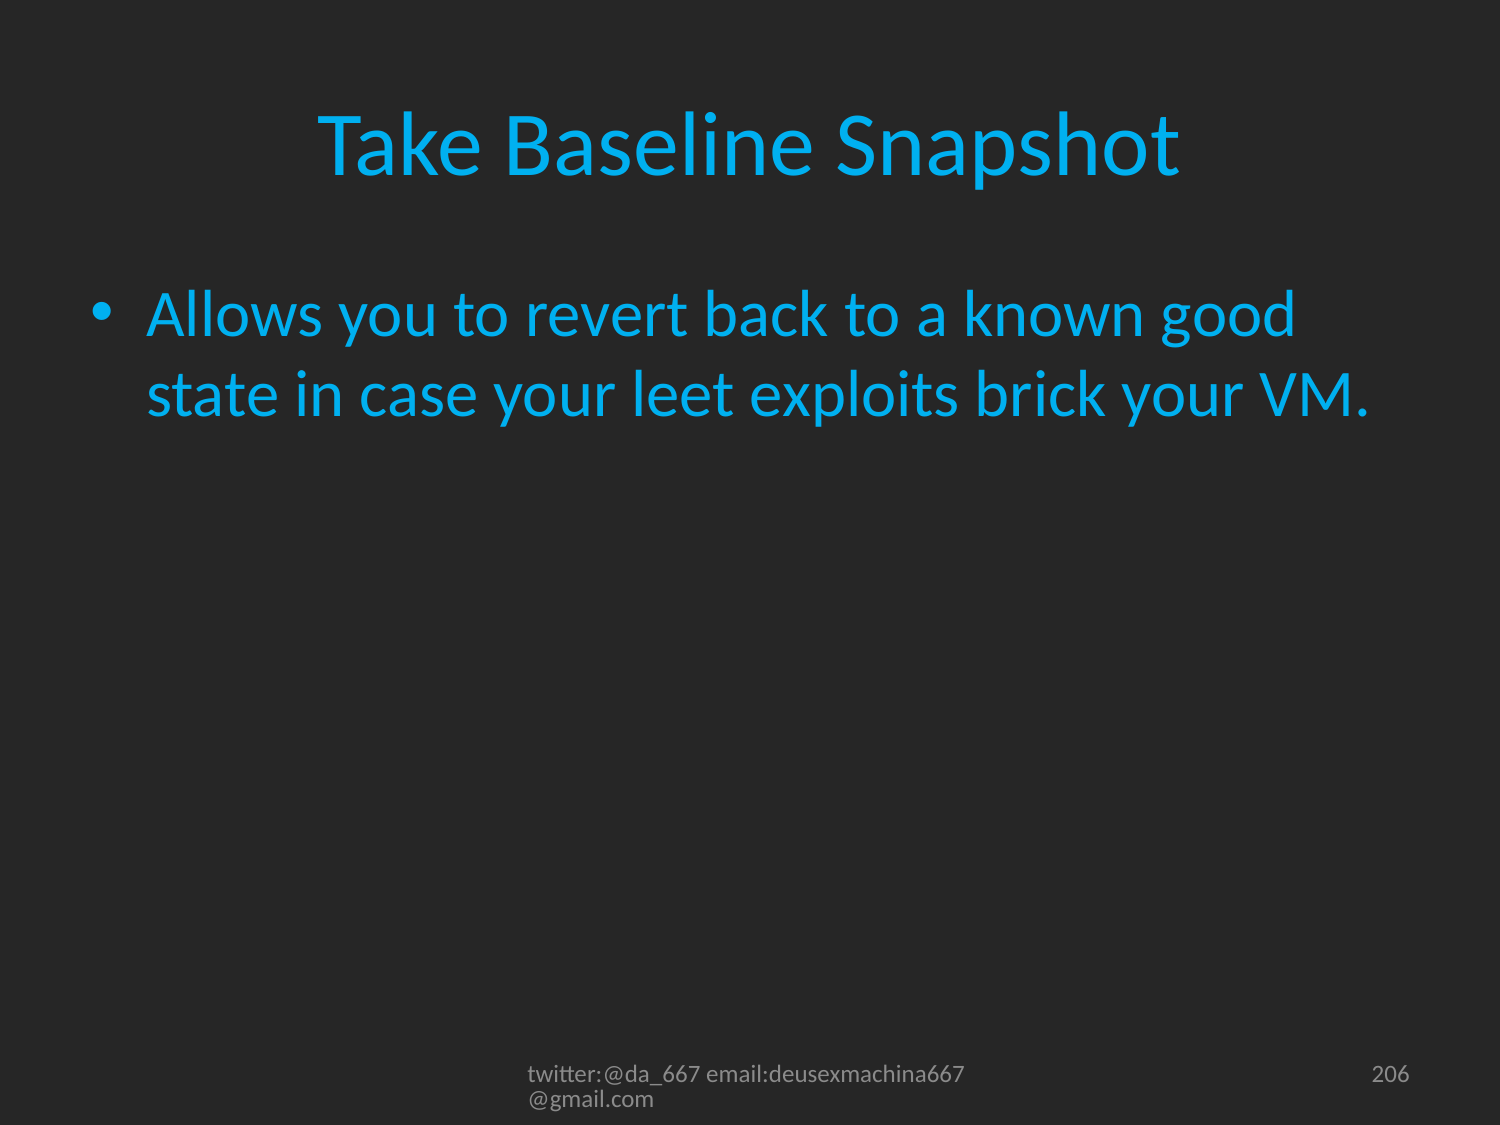

# Take Baseline Snapshot
Allows you to revert back to a known good state in case your leet exploits brick your VM.
twitter:@da_667 email:deusexmachina667@gmail.com
206